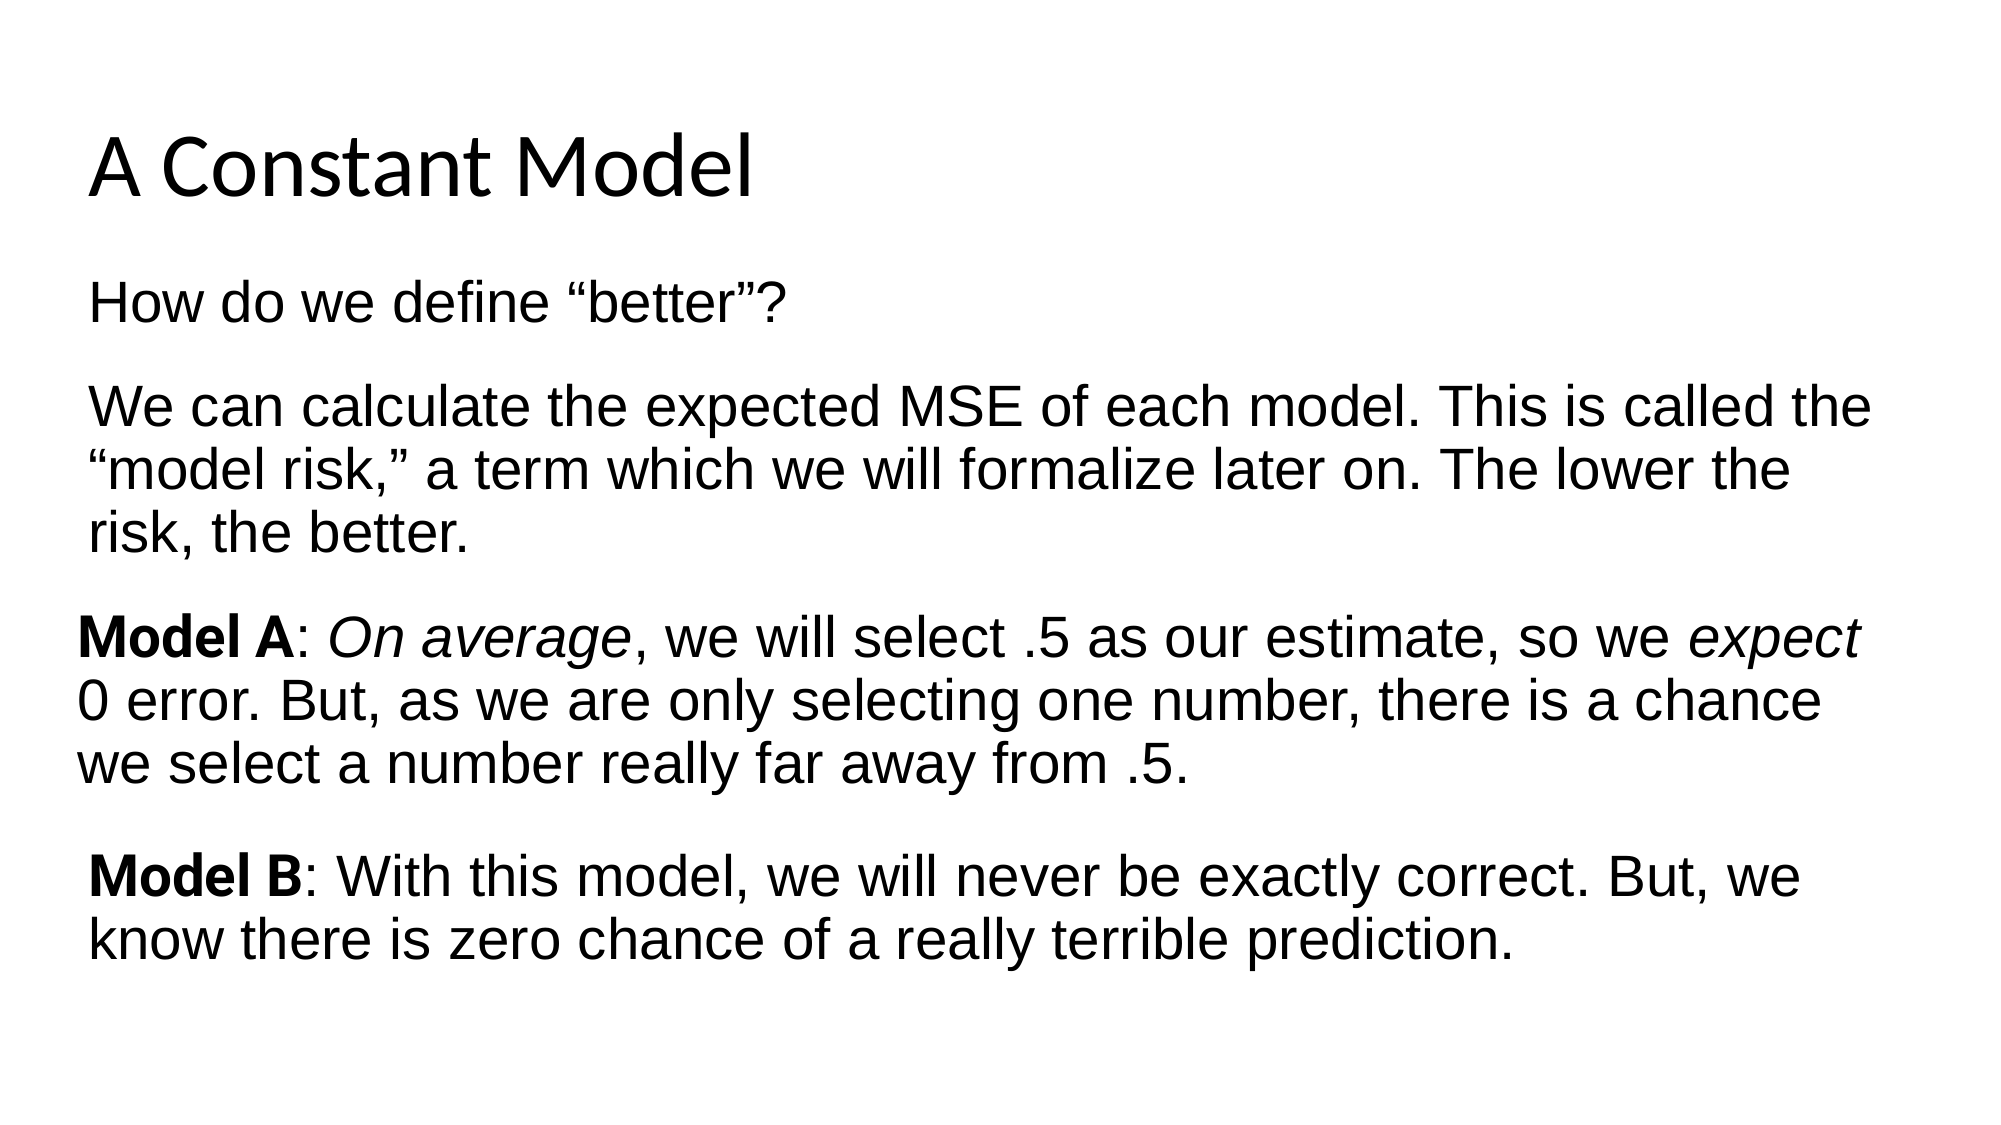

# A Constant Model
How do we define “better”?
We can calculate the expected MSE of each model. This is called the “model risk,” a term which we will formalize later on. The lower the risk, the better.
Model A: On average, we will select .5 as our estimate, so we expect 0 error. But, as we are only selecting one number, there is a chance we select a number really far away from .5.

Model B: With this model, we will never be exactly correct. But, we know there is zero chance of a really terrible prediction.